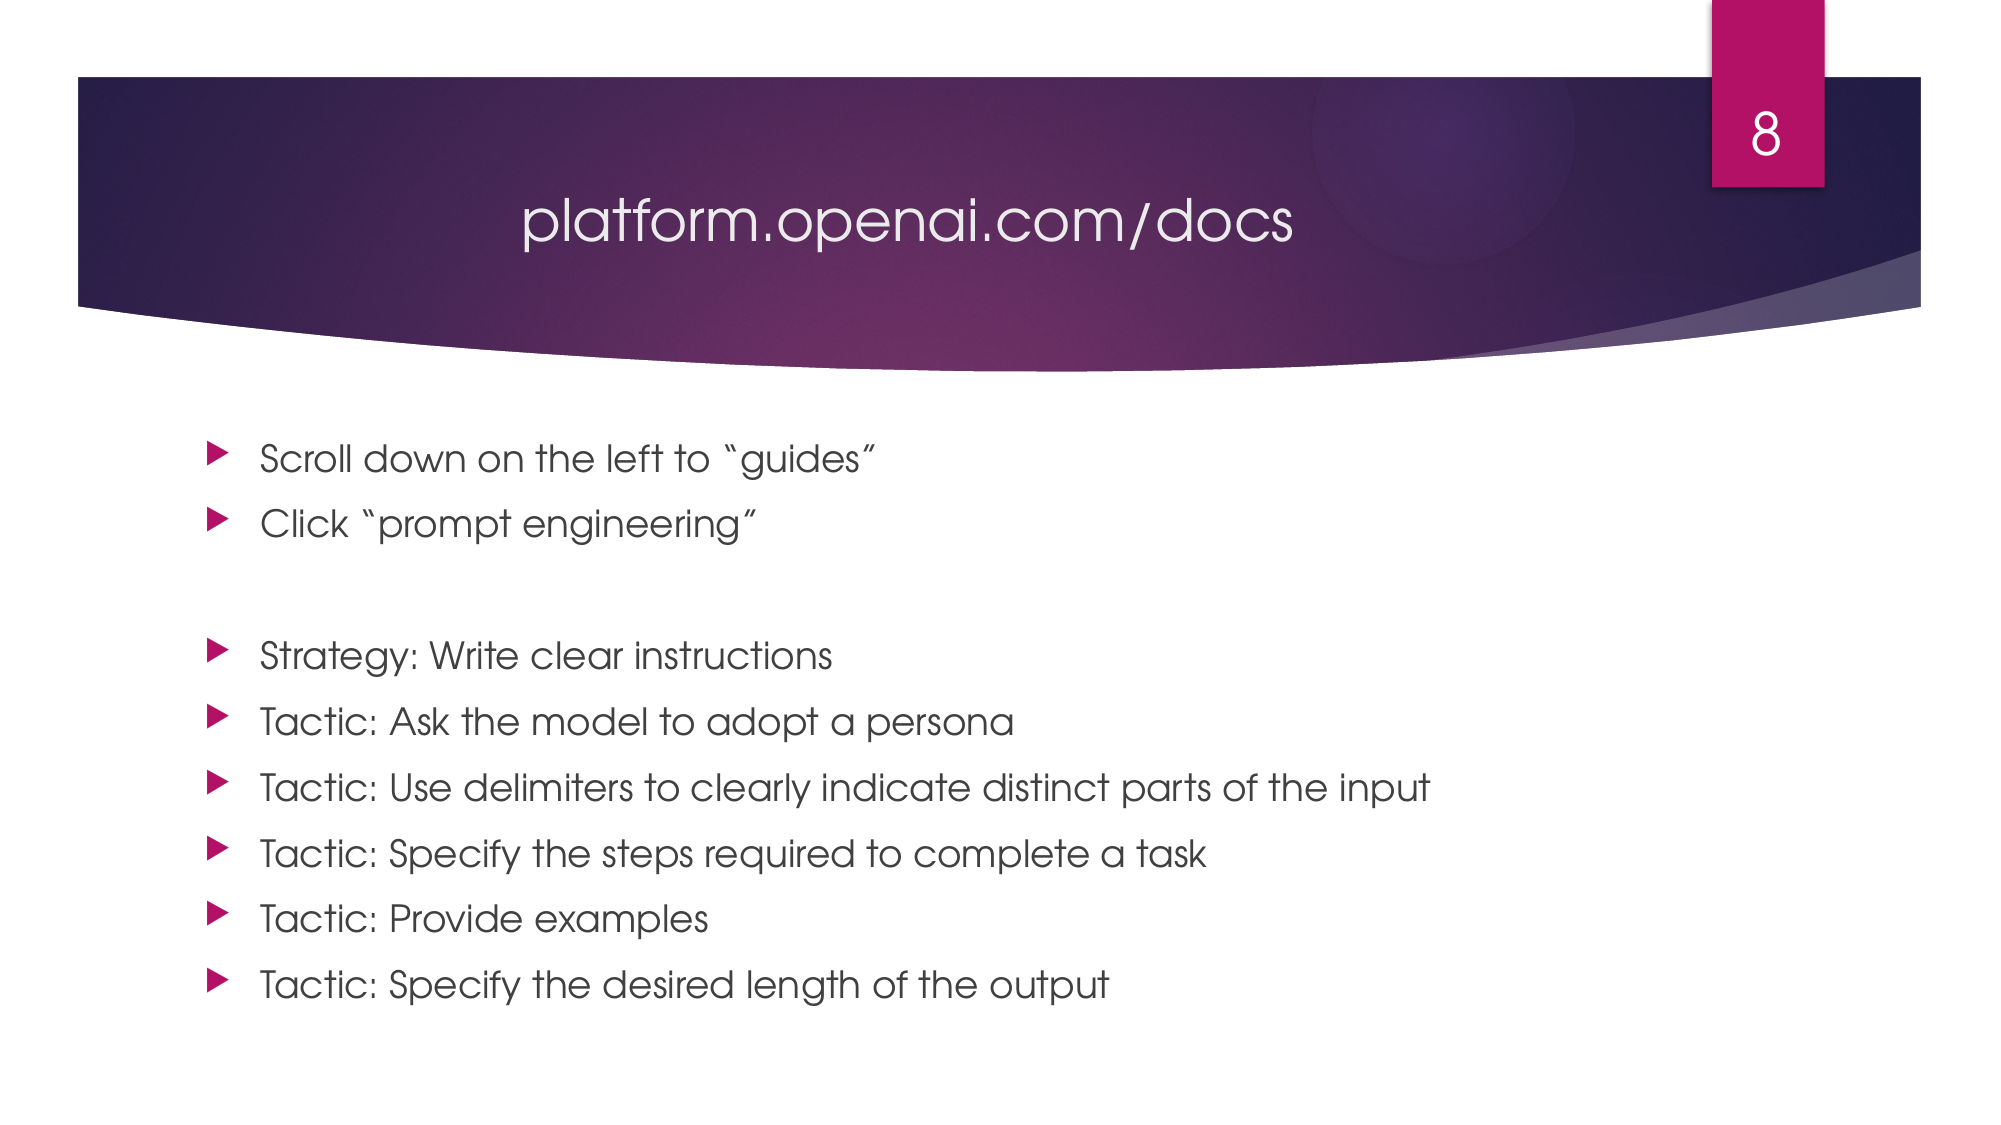

8
# platform.openai.com/docs
Scroll down on the left to “guides”
Click “prompt engineering”

Strategy: Write clear instructions
Tactic: Ask the model to adopt a persona
Tactic: Use delimiters to clearly indicate distinct parts of the input
Tactic: Specify the steps required to complete a task
Tactic: Provide examples
Tactic: Specify the desired length of the output